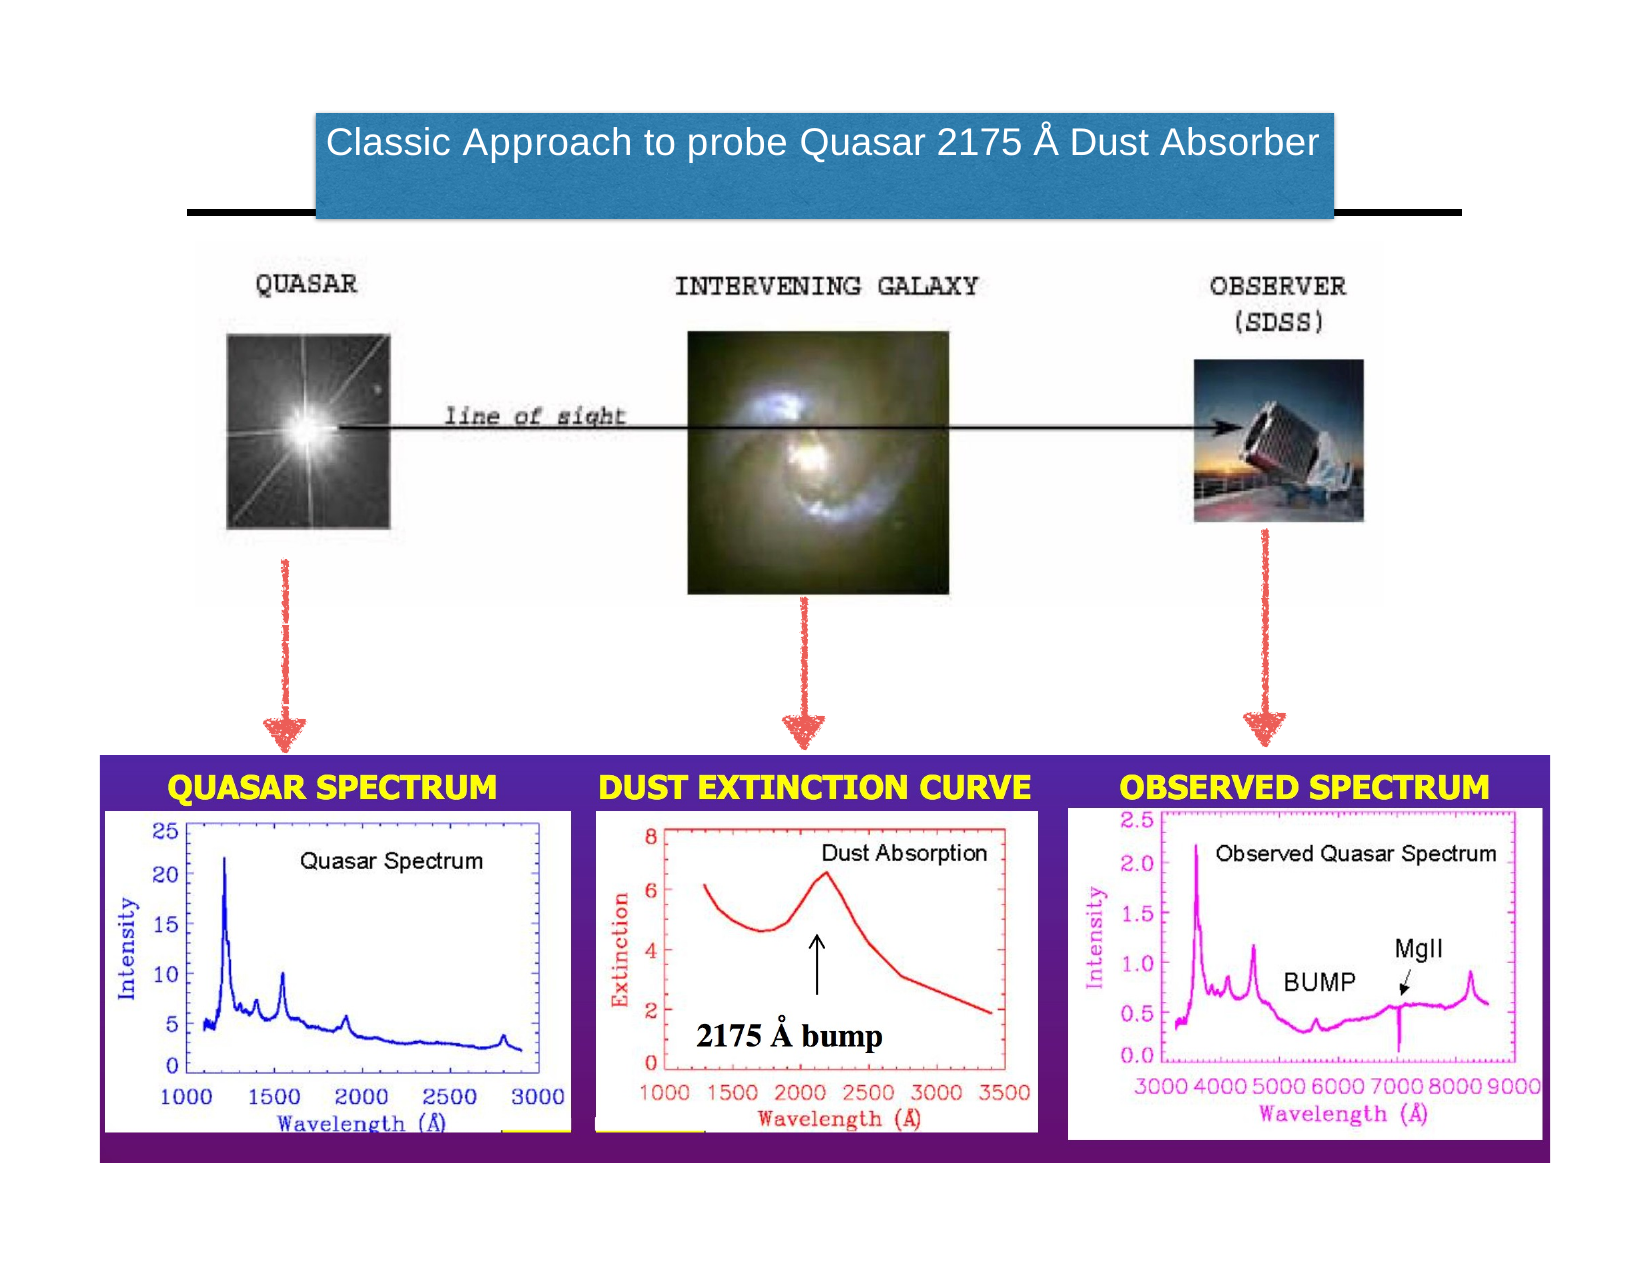

Classic Approach to probe Quasar 2175 Å Dust Absorber